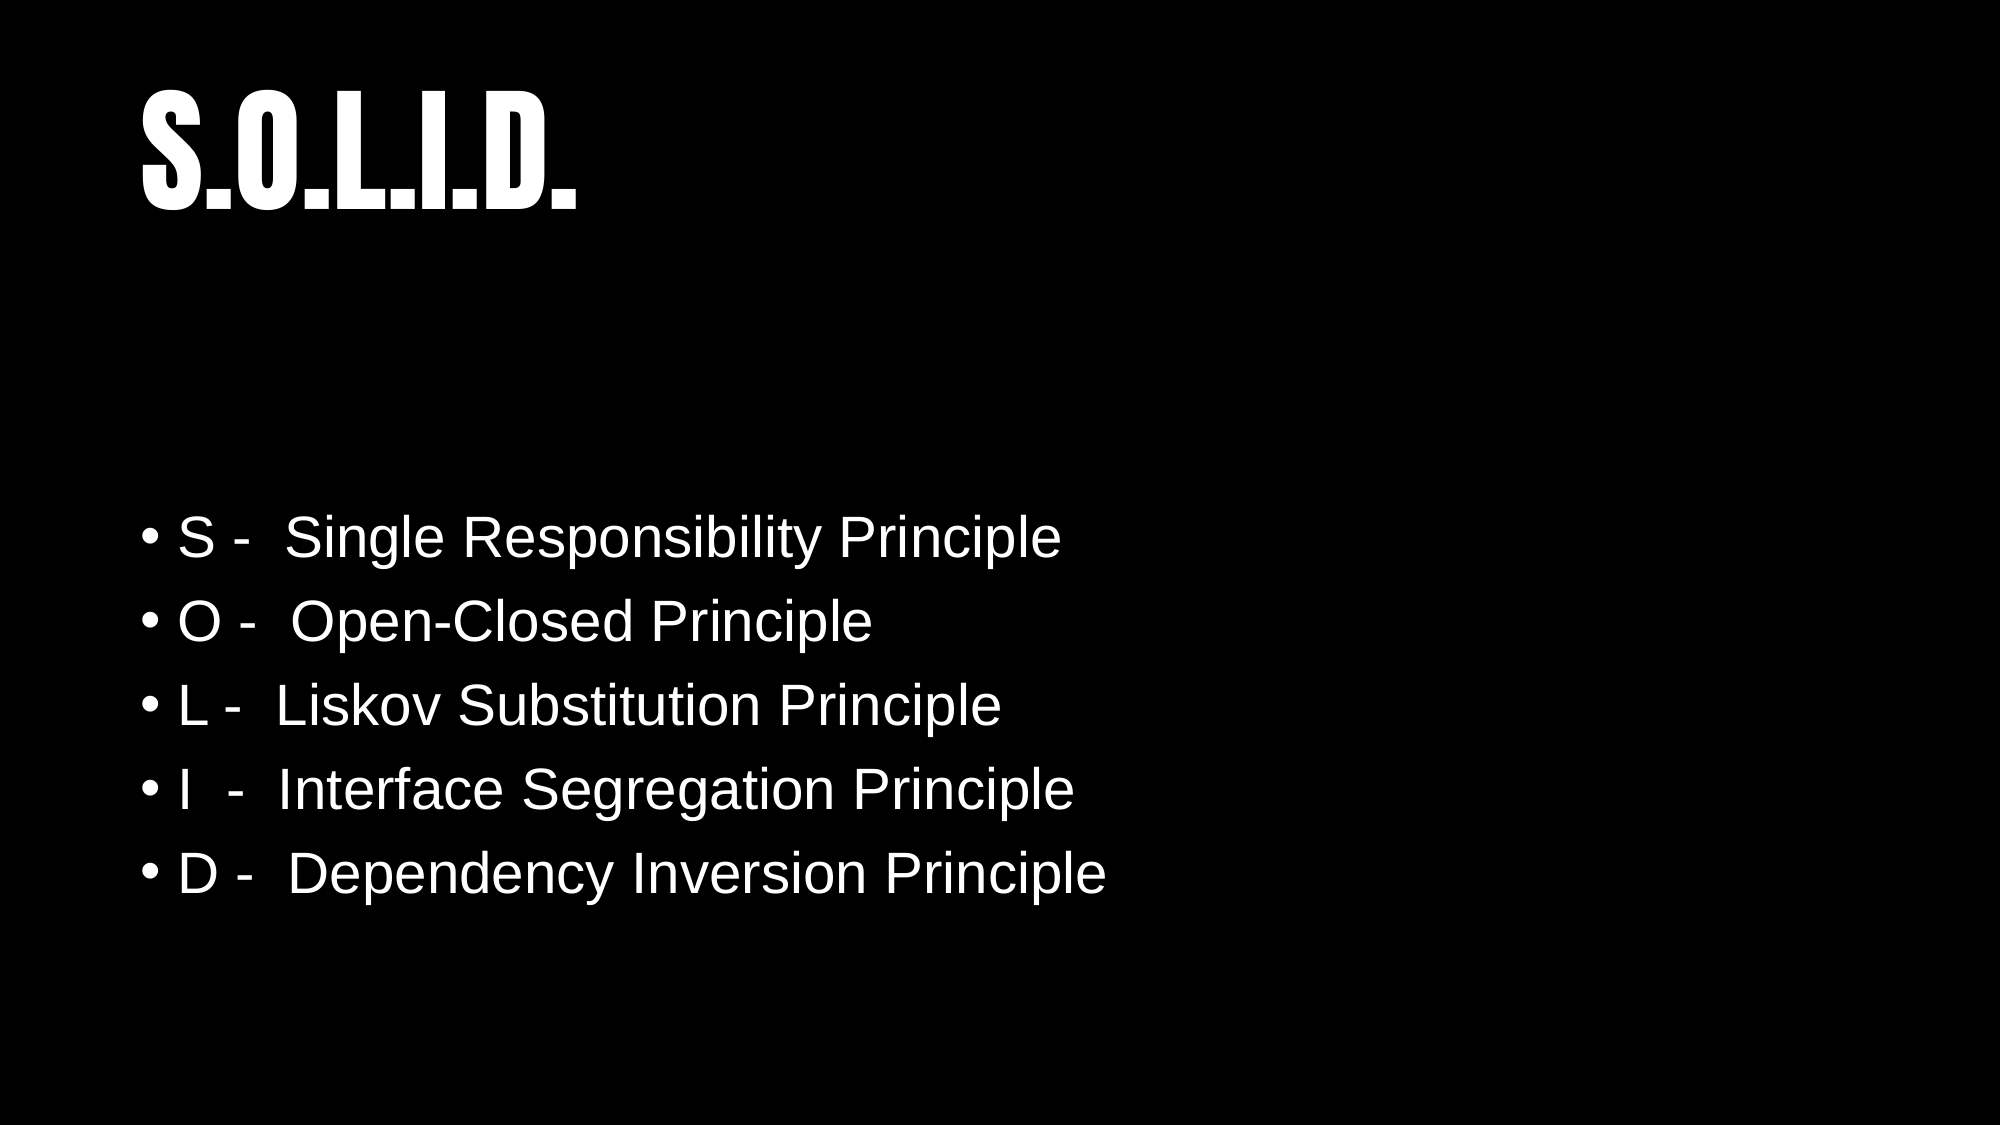

# S.O.L.I.D.
S -  Single Responsibility Principle
O -  Open-Closed Principle
L -  Liskov Substitution Principle
I  -  Interface Segregation Principle
D -  Dependency Inversion Principle